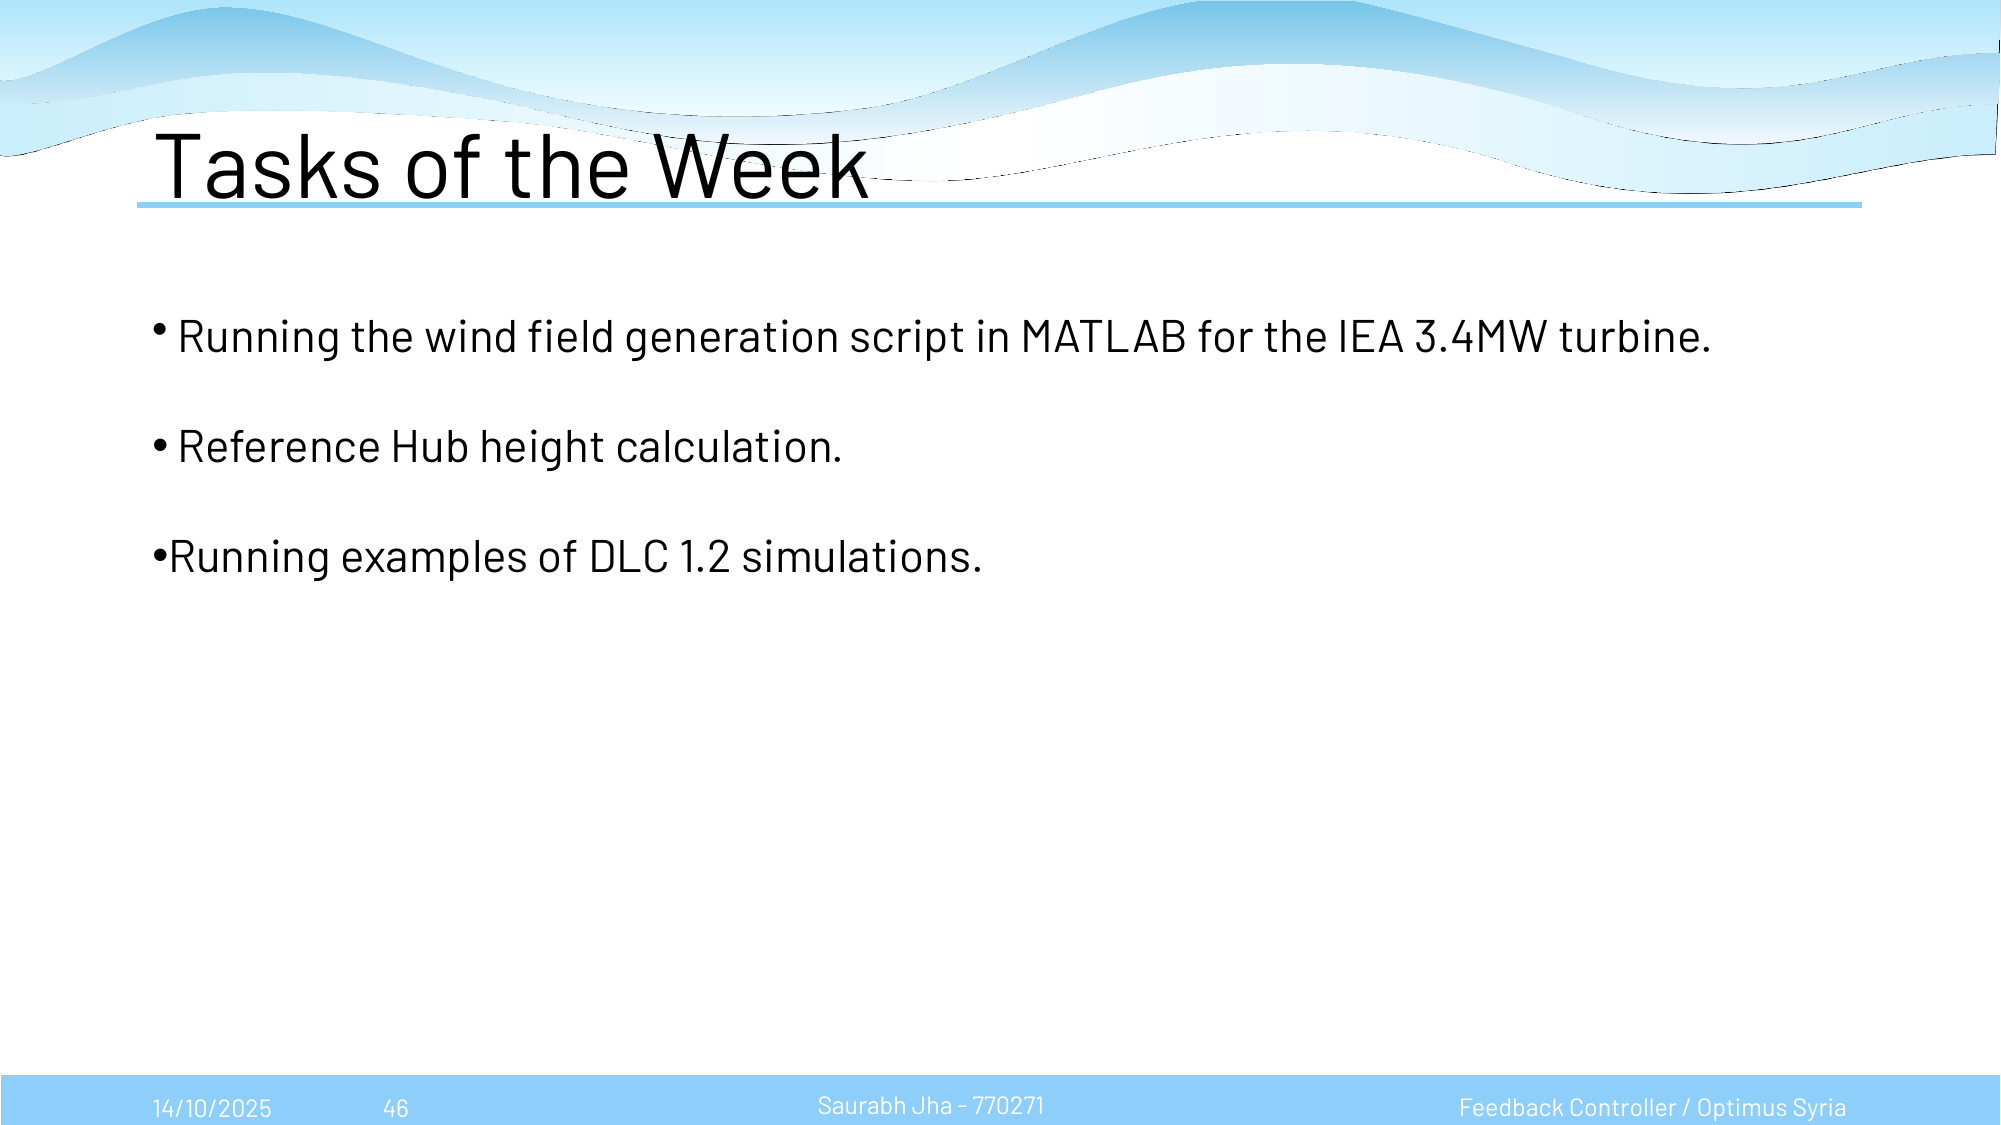

# Tasks of the Week
 Running the wind field generation script in MATLAB for the IEA 3.4MW turbine.

 Reference Hub height calculation.

Running examples of DLC 1.2 simulations.
Saurabh Jha - 770271
Feedback Controller / Optimus Syria
14/10/2025
46